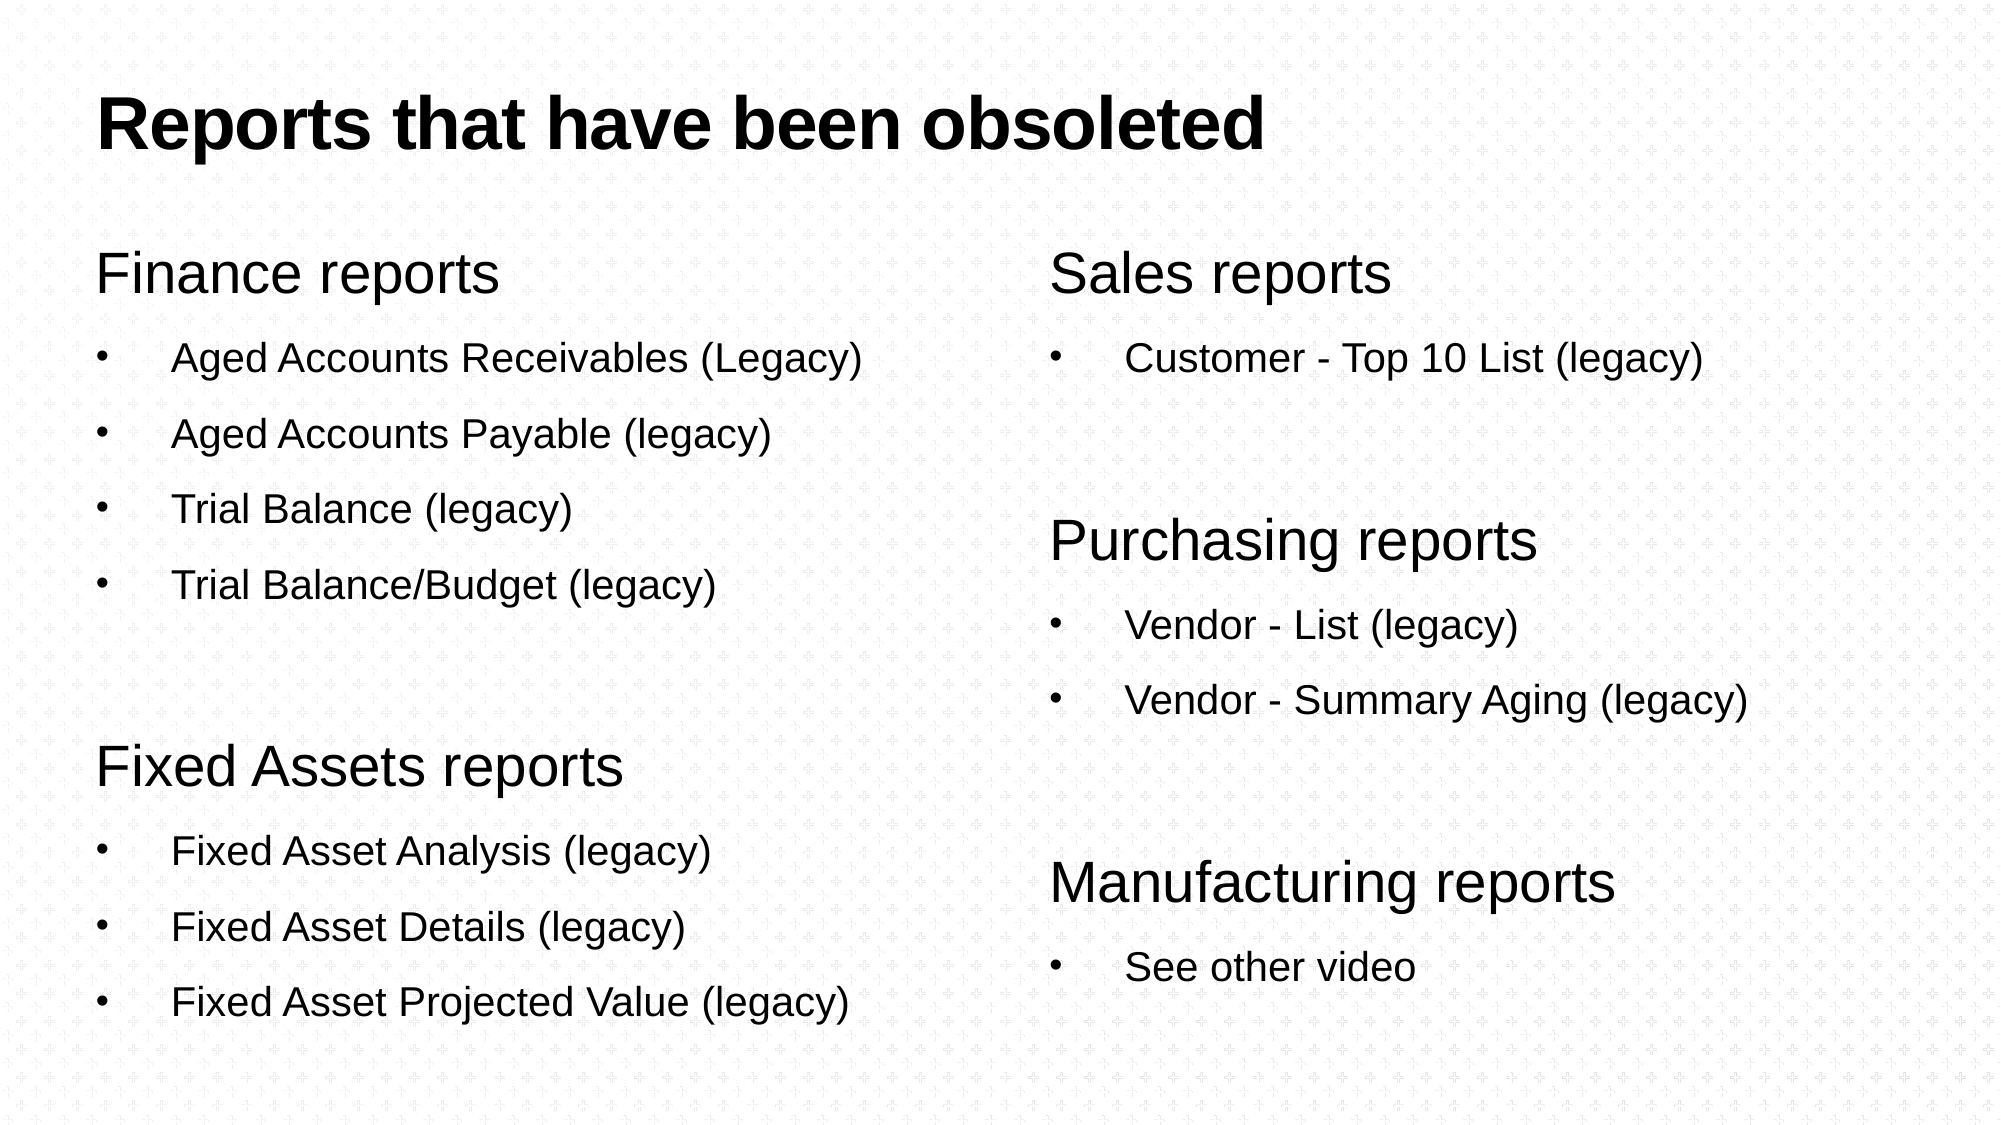

# Reports that have been obsoleted
Finance reports
Aged Accounts Receivables (Legacy)
Aged Accounts Payable (legacy)
Trial Balance (legacy)
Trial Balance/Budget (legacy)

Fixed Assets reports
Fixed Asset Analysis (legacy)
Fixed Asset Details (legacy)
Fixed Asset Projected Value (legacy)
Sales reports
Customer - Top 10 List (legacy)

Purchasing reports
Vendor - List (legacy)
Vendor - Summary Aging (legacy)

Manufacturing reports
See other video